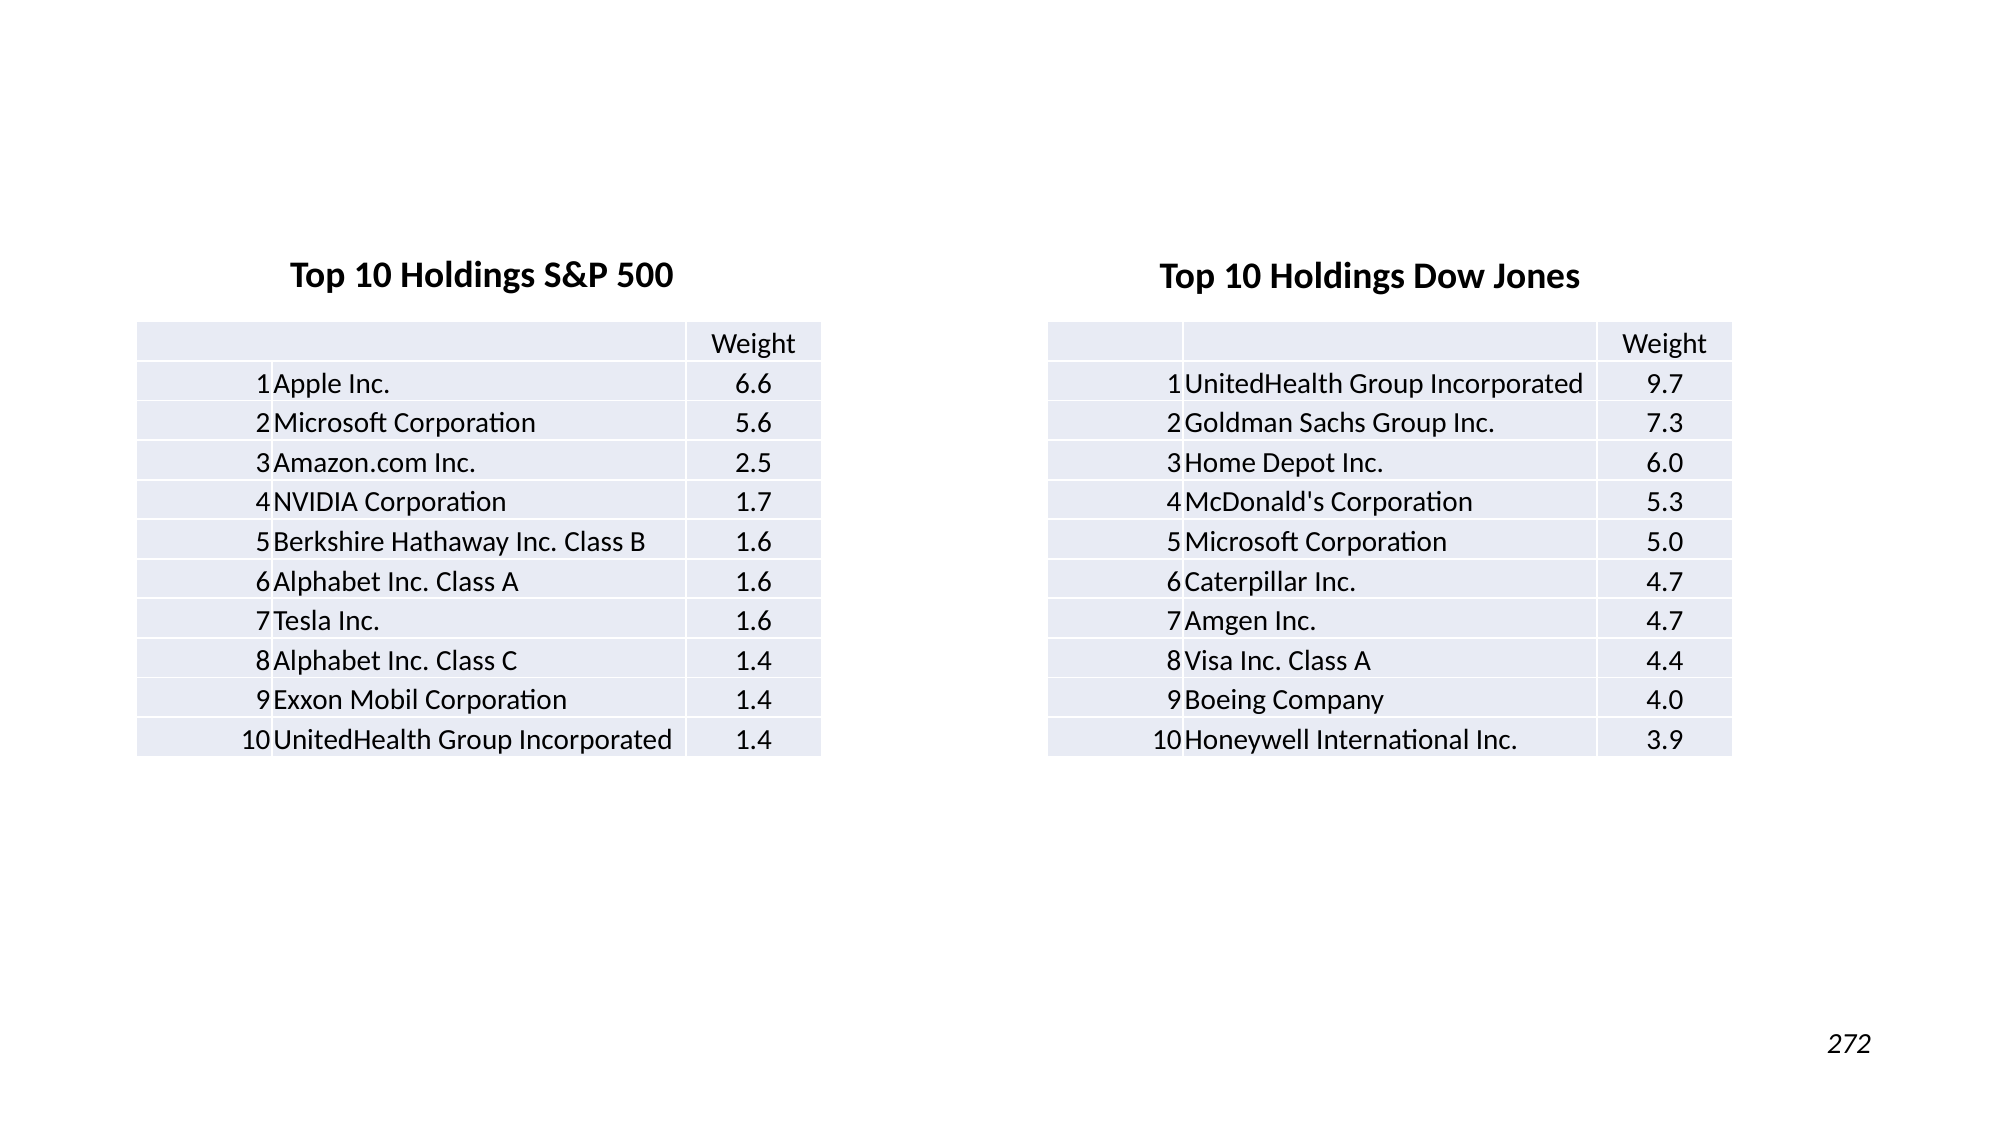

Top 10 Holdings S&P 500
Top 10 Holdings Dow Jones
|  |  | Weight |
| --- | --- | --- |
| 1 | Apple Inc. | 6.6 |
| 2 | Microsoft Corporation | 5.6 |
| 3 | Amazon.com Inc. | 2.5 |
| 4 | NVIDIA Corporation | 1.7 |
| 5 | Berkshire Hathaway Inc. Class B | 1.6 |
| 6 | Alphabet Inc. Class A | 1.6 |
| 7 | Tesla Inc. | 1.6 |
| 8 | Alphabet Inc. Class C | 1.4 |
| 9 | Exxon Mobil Corporation | 1.4 |
| 10 | UnitedHealth Group Incorporated | 1.4 |
|  |  | Weight |
| --- | --- | --- |
| 1 | UnitedHealth Group Incorporated | 9.7 |
| 2 | Goldman Sachs Group Inc. | 7.3 |
| 3 | Home Depot Inc. | 6.0 |
| 4 | McDonald's Corporation | 5.3 |
| 5 | Microsoft Corporation | 5.0 |
| 6 | Caterpillar Inc. | 4.7 |
| 7 | Amgen Inc. | 4.7 |
| 8 | Visa Inc. Class A | 4.4 |
| 9 | Boeing Company | 4.0 |
| 10 | Honeywell International Inc. | 3.9 |